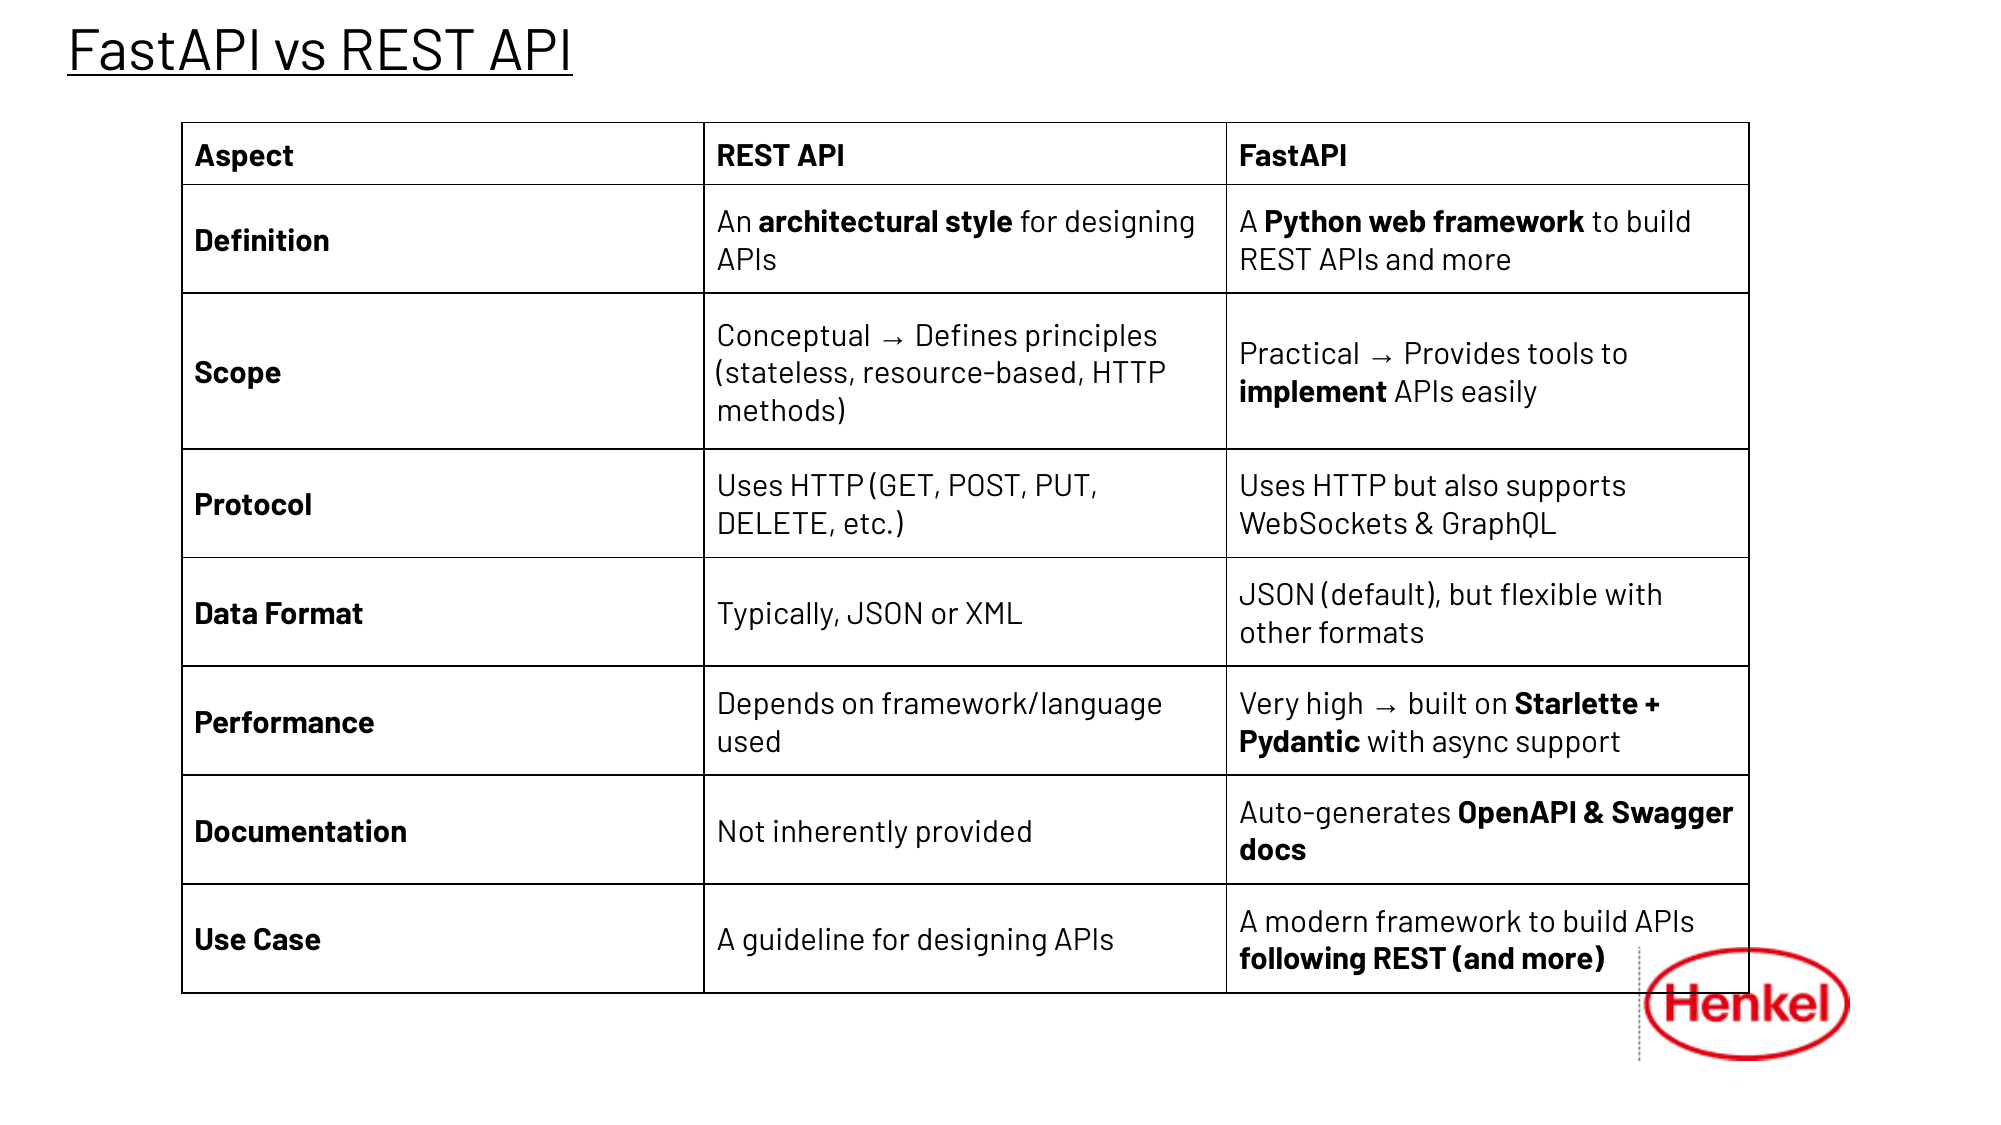

# FastAPI vs REST API
| Aspect | REST API | FastAPI |
| --- | --- | --- |
| Definition | An architectural style for designing APIs | A Python web framework to build REST APIs and more |
| Scope | Conceptual → Defines principles (stateless, resource-based, HTTP methods) | Practical → Provides tools to implement APIs easily |
| Protocol | Uses HTTP (GET, POST, PUT, DELETE, etc.) | Uses HTTP but also supports WebSockets & GraphQL |
| Data Format | Typically, JSON or XML | JSON (default), but flexible with other formats |
| Performance | Depends on framework/language used | Very high → built on Starlette + Pydantic with async support |
| Documentation | Not inherently provided | Auto-generates OpenAPI & Swagger docs |
| Use Case | A guideline for designing APIs | A modern framework to build APIs following REST (and more) |